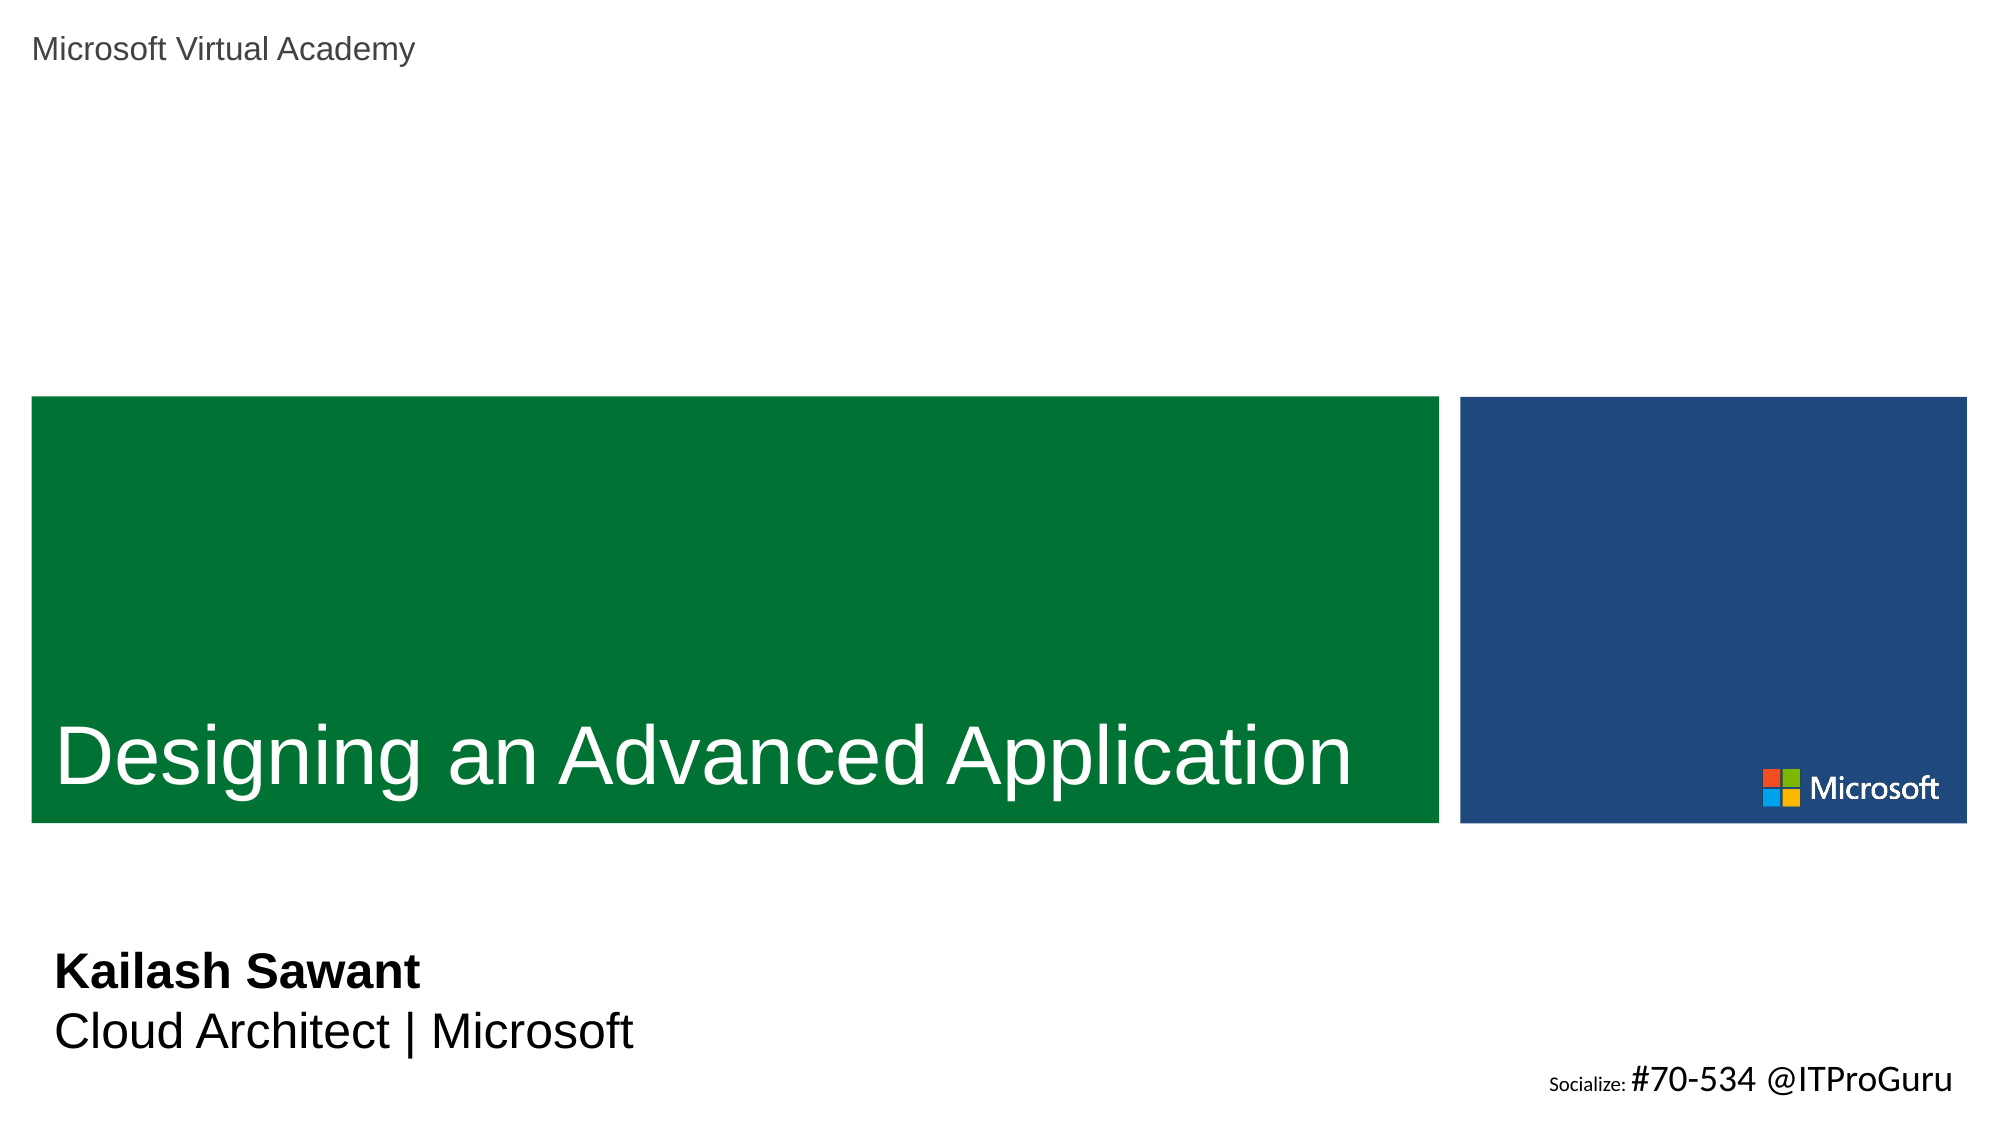

# Designing an Advanced Application
Kailash Sawant
Cloud Architect | Microsoft